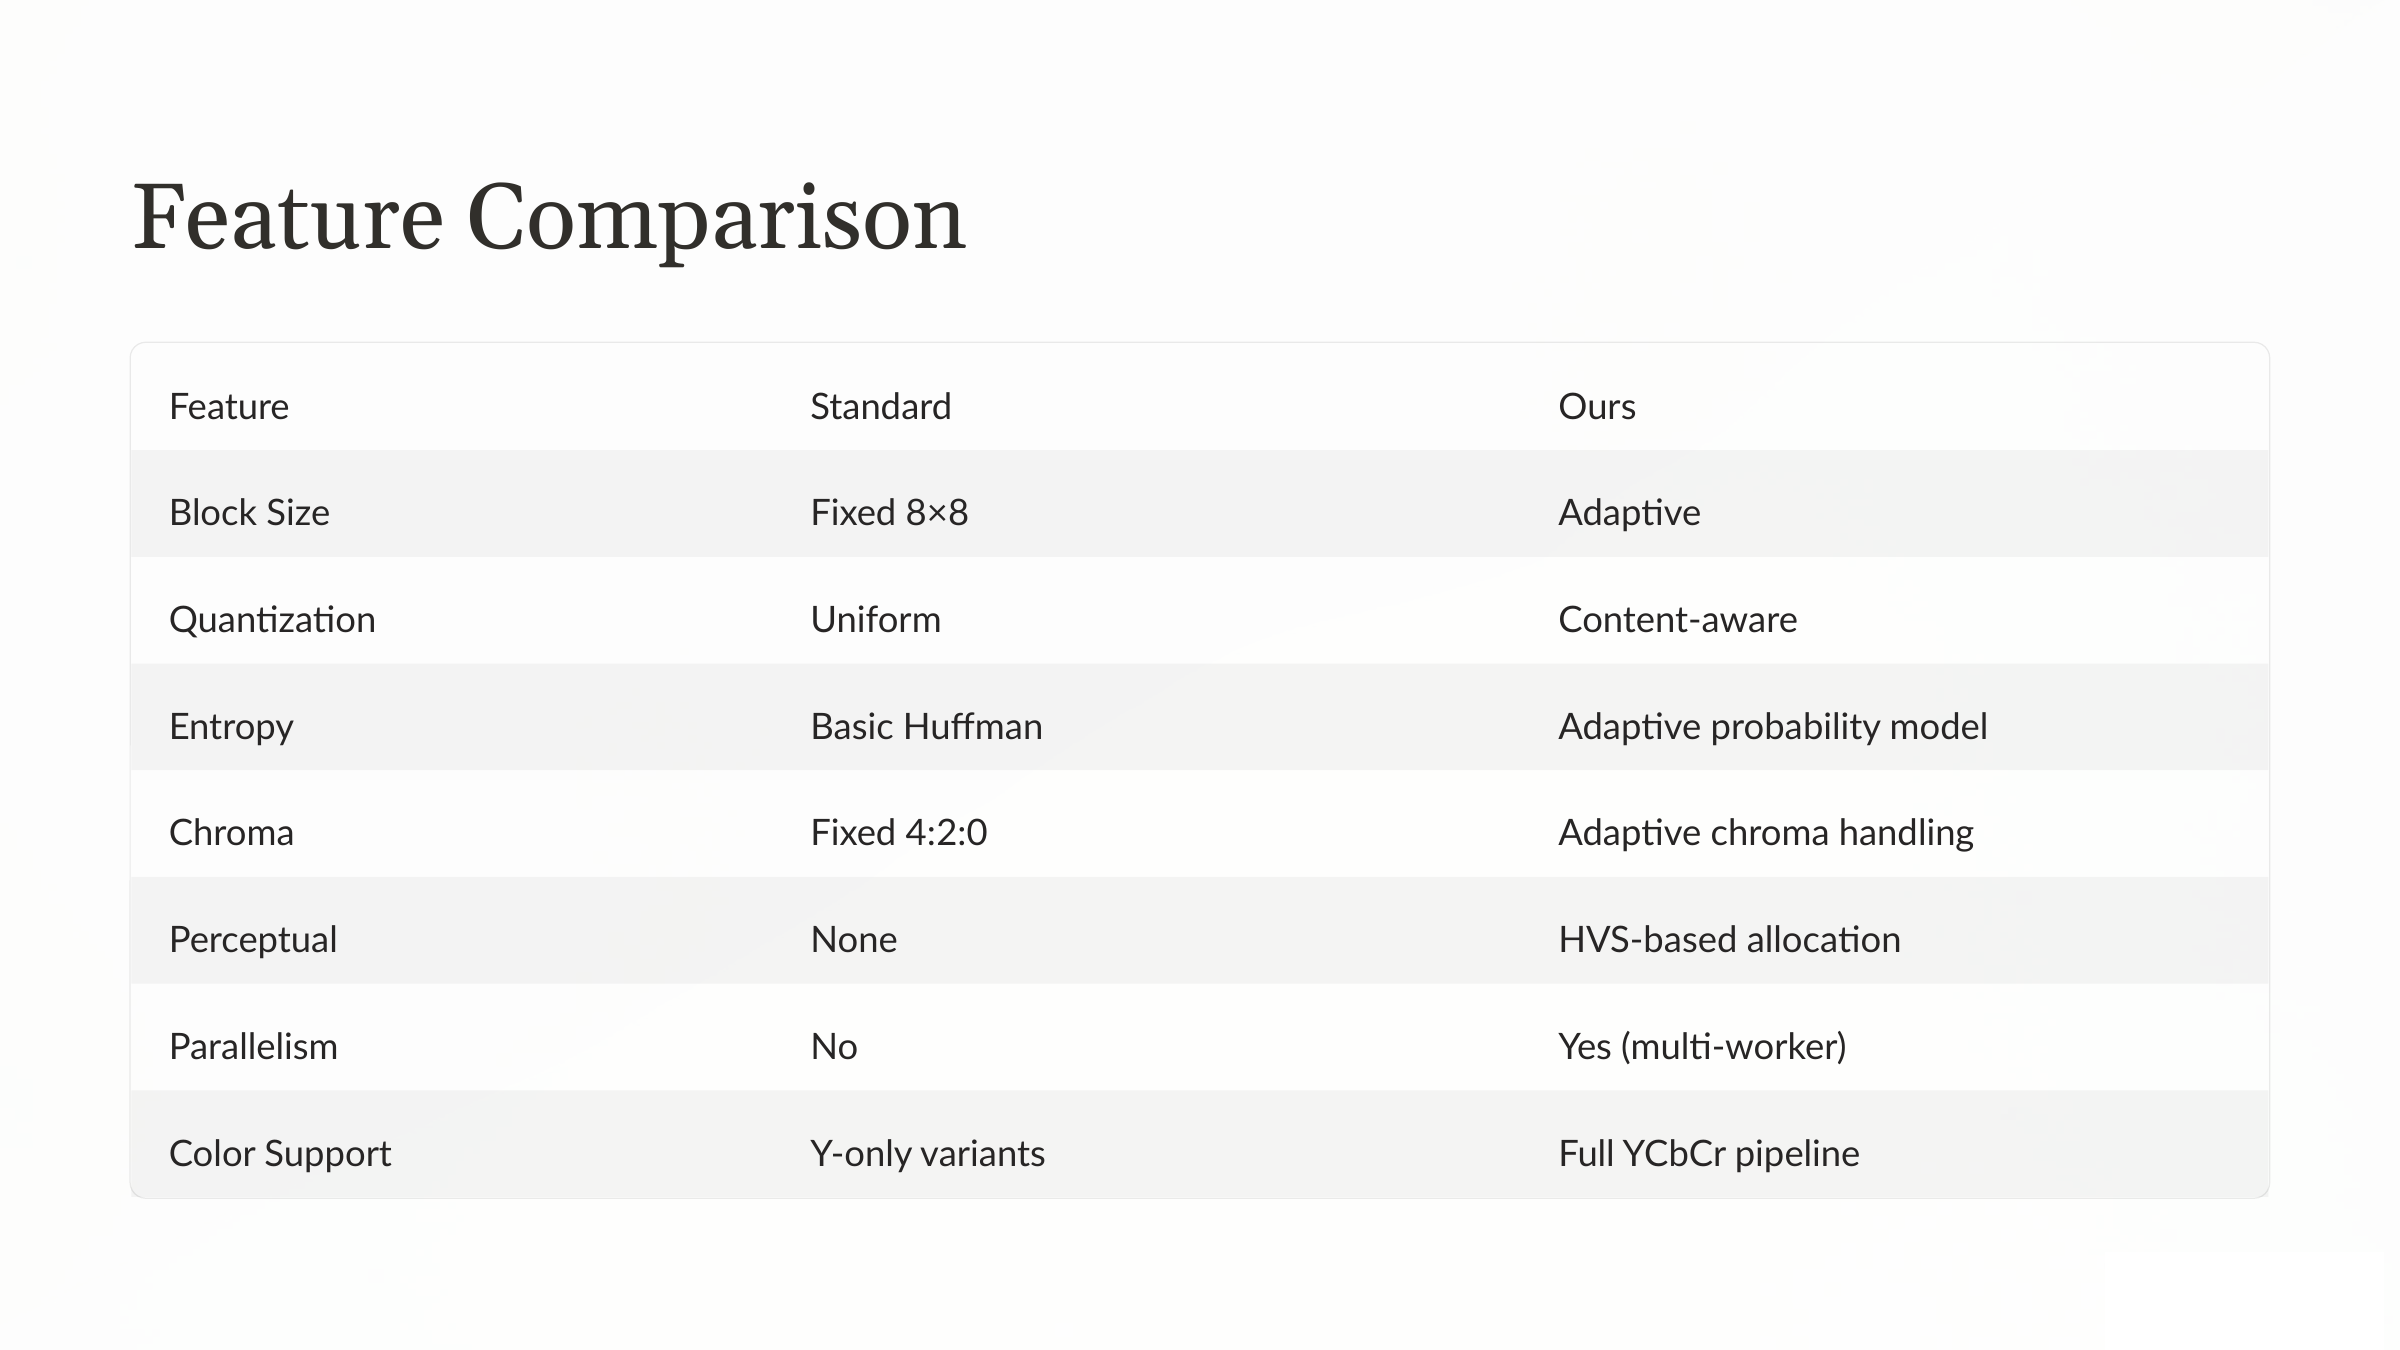

Feature Comparison

Feature
Standard
Ours

Block Size
Fixed 8×8
Adaptive

Quantization
Uniform
Content-aware

Entropy
Basic Huffman
Adaptive probability model

Chroma
Fixed 4:2:0
Adaptive chroma handling

Perceptual
None
HVS-based allocation

Parallelism
No
Yes (multi-worker)

Color Support
Y-only variants
Full YCbCr pipeline